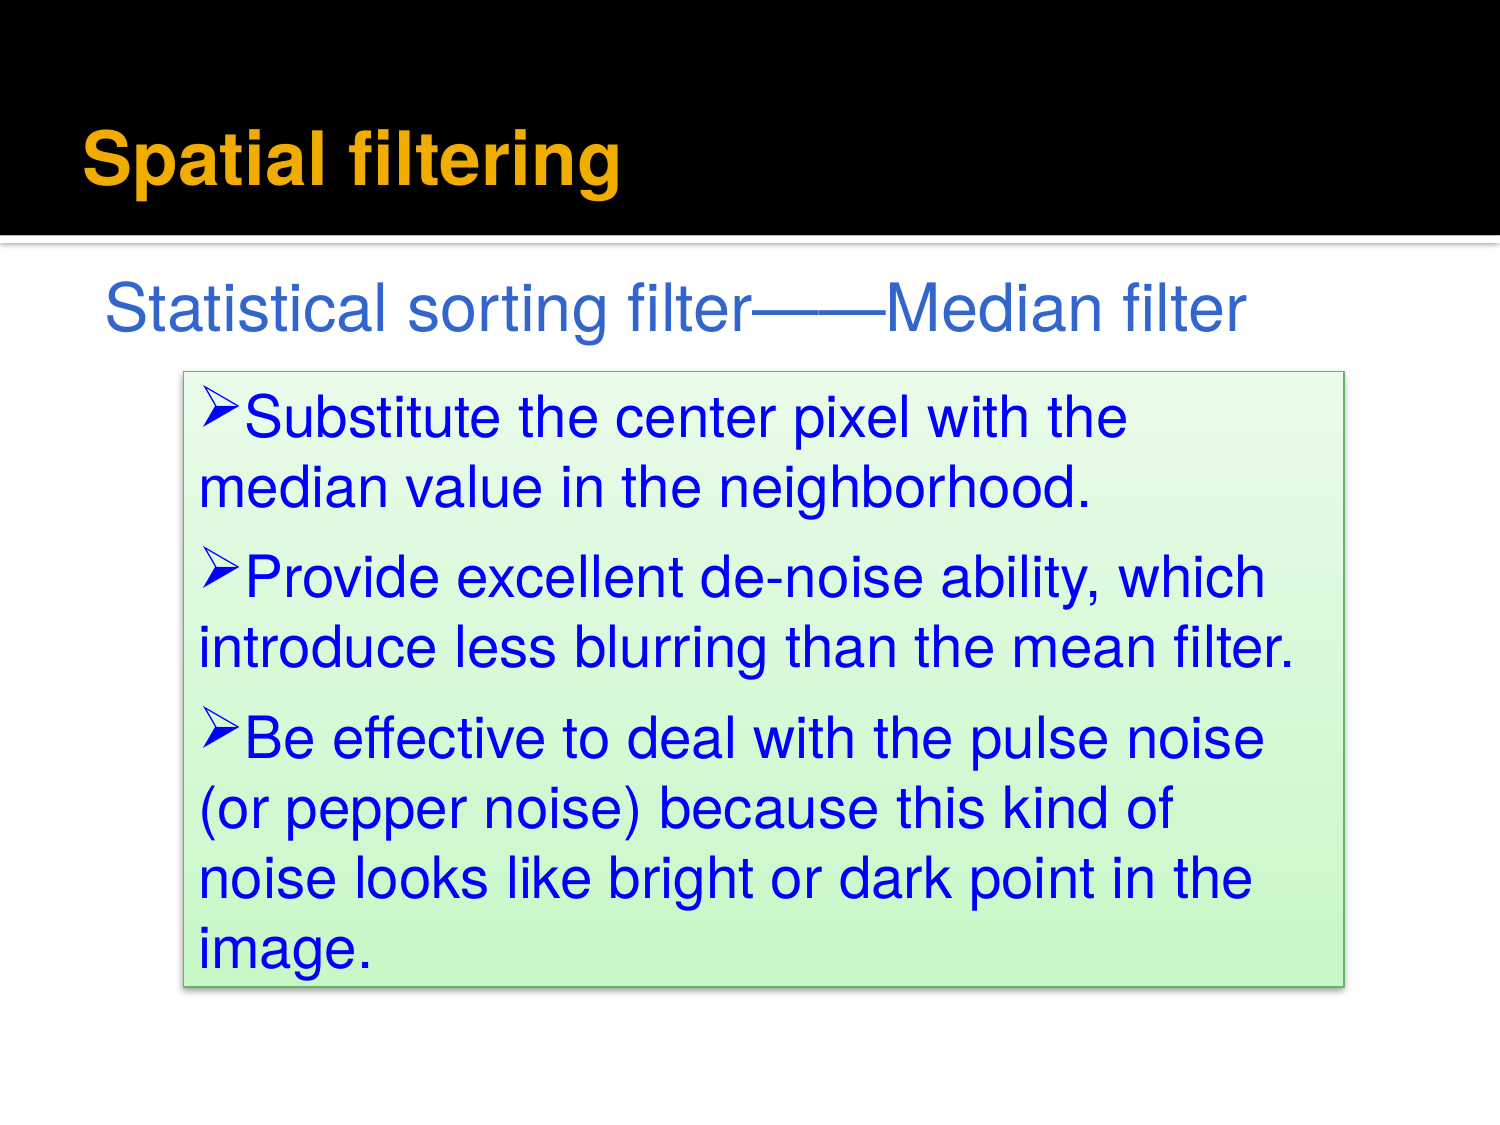

# Spatial filtering
Statistical sorting filter——Median filter
Substitute the center pixel with the median value in the neighborhood.
Provide excellent de-noise ability, which introduce less blurring than the mean filter.
Be effective to deal with the pulse noise (or pepper noise) because this kind of noise looks like bright or dark point in the image.